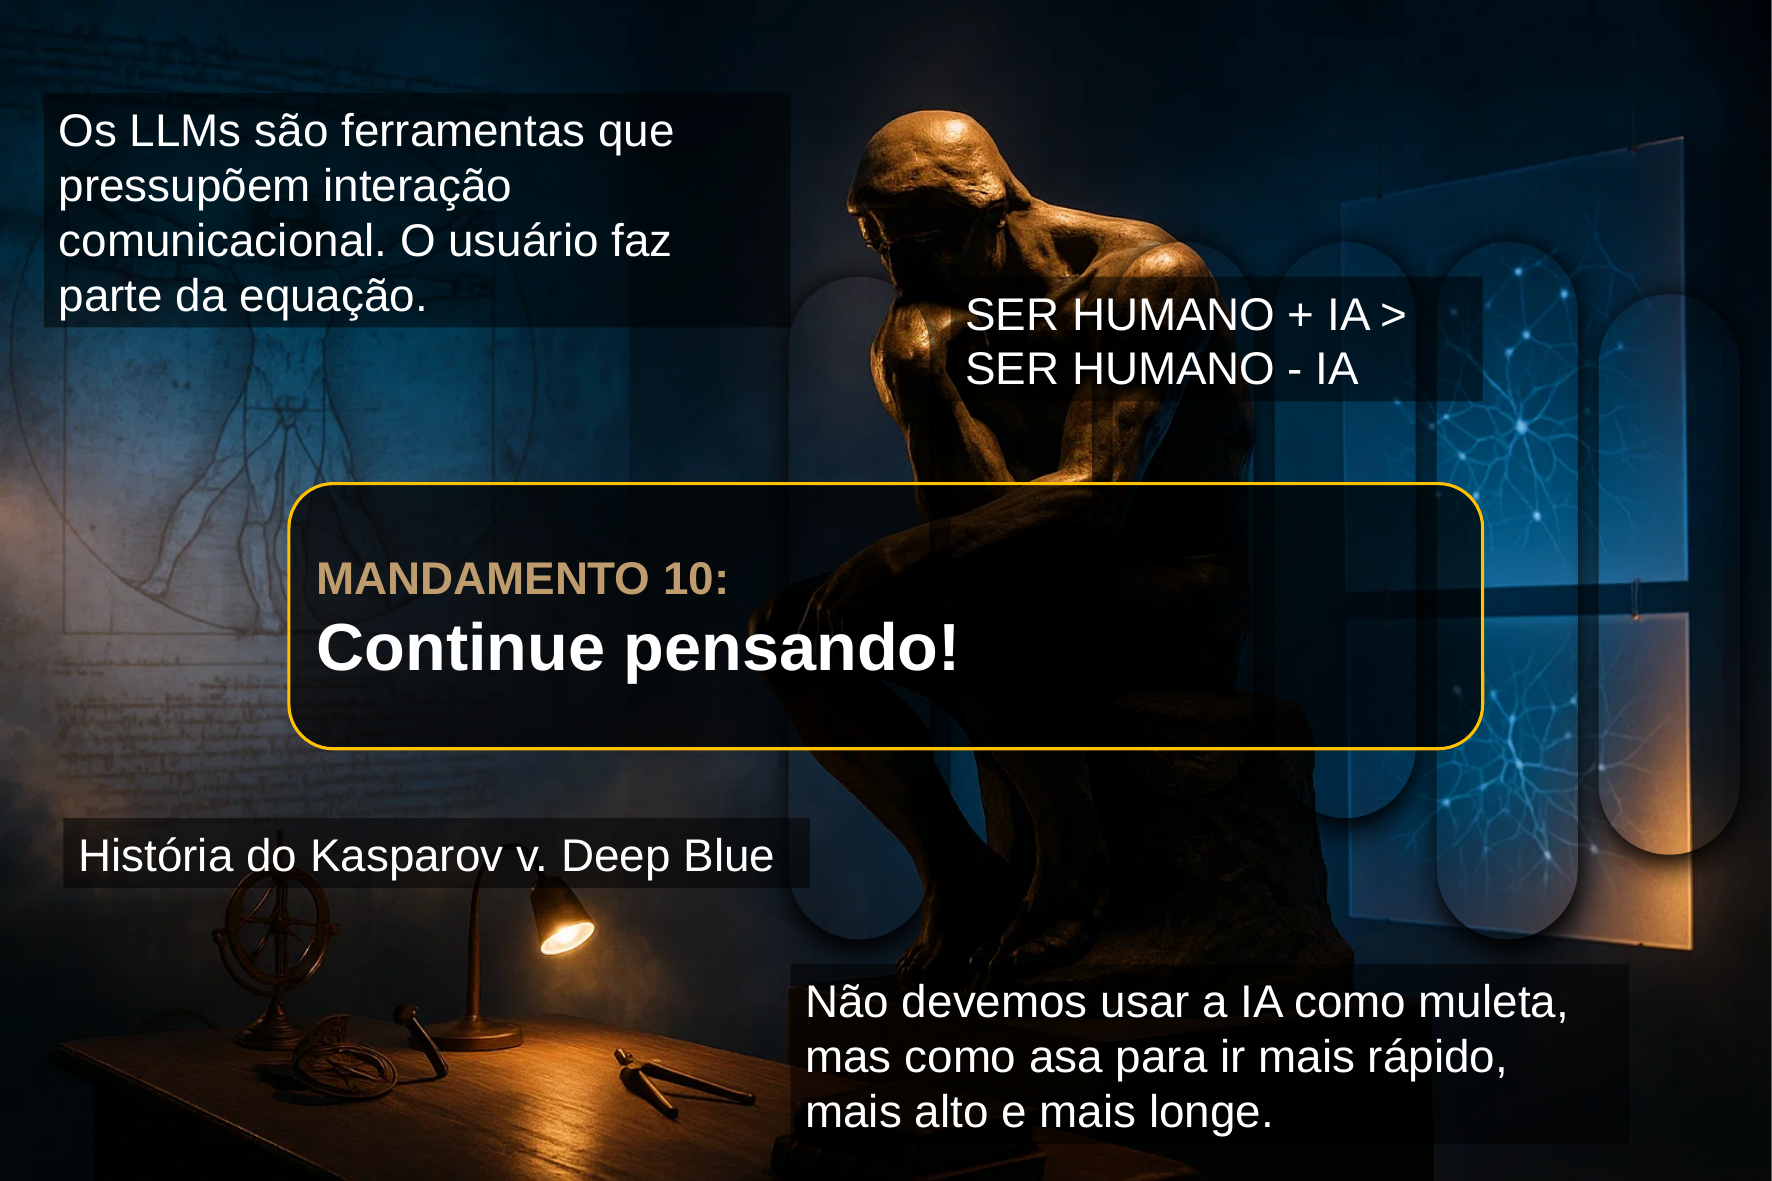

Os LLMs são ferramentas que pressupõem interação comunicacional. O usuário faz parte da equação.

SER HUMANO + IA > SER HUMANO - IA

MANDAMENTO 10:
Continue pensando!
História do Kasparov v. Deep Blue
Não devemos usar a IA como muleta, mas como asa para ir mais rápido, mais alto e mais longe.